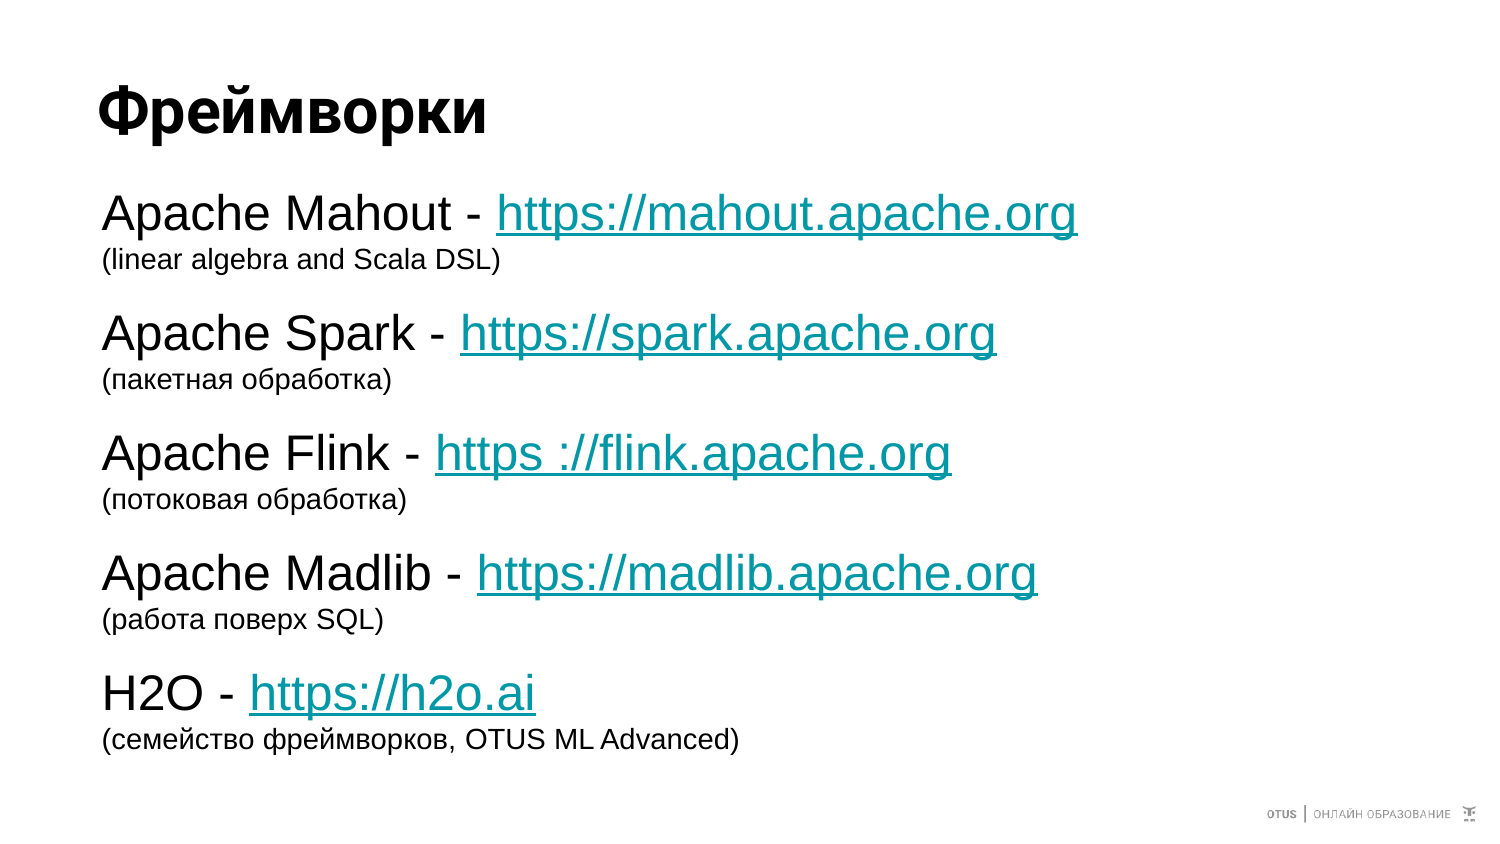

# Фреймворки
Apache Mahout - https://mahout.apache.org
(linear algebra and Scala DSL)
Apache Spark - https://spark.apache.org
(пакетная обработка)
Apache Flink - https ://flink.apache.org
(потоковая обработка)
Apache Madlib - https://madlib.apache.org
(работа поверх SQL)
H2O - https://h2o.ai
(семейство фреймворков, OTUS ML Advanced)